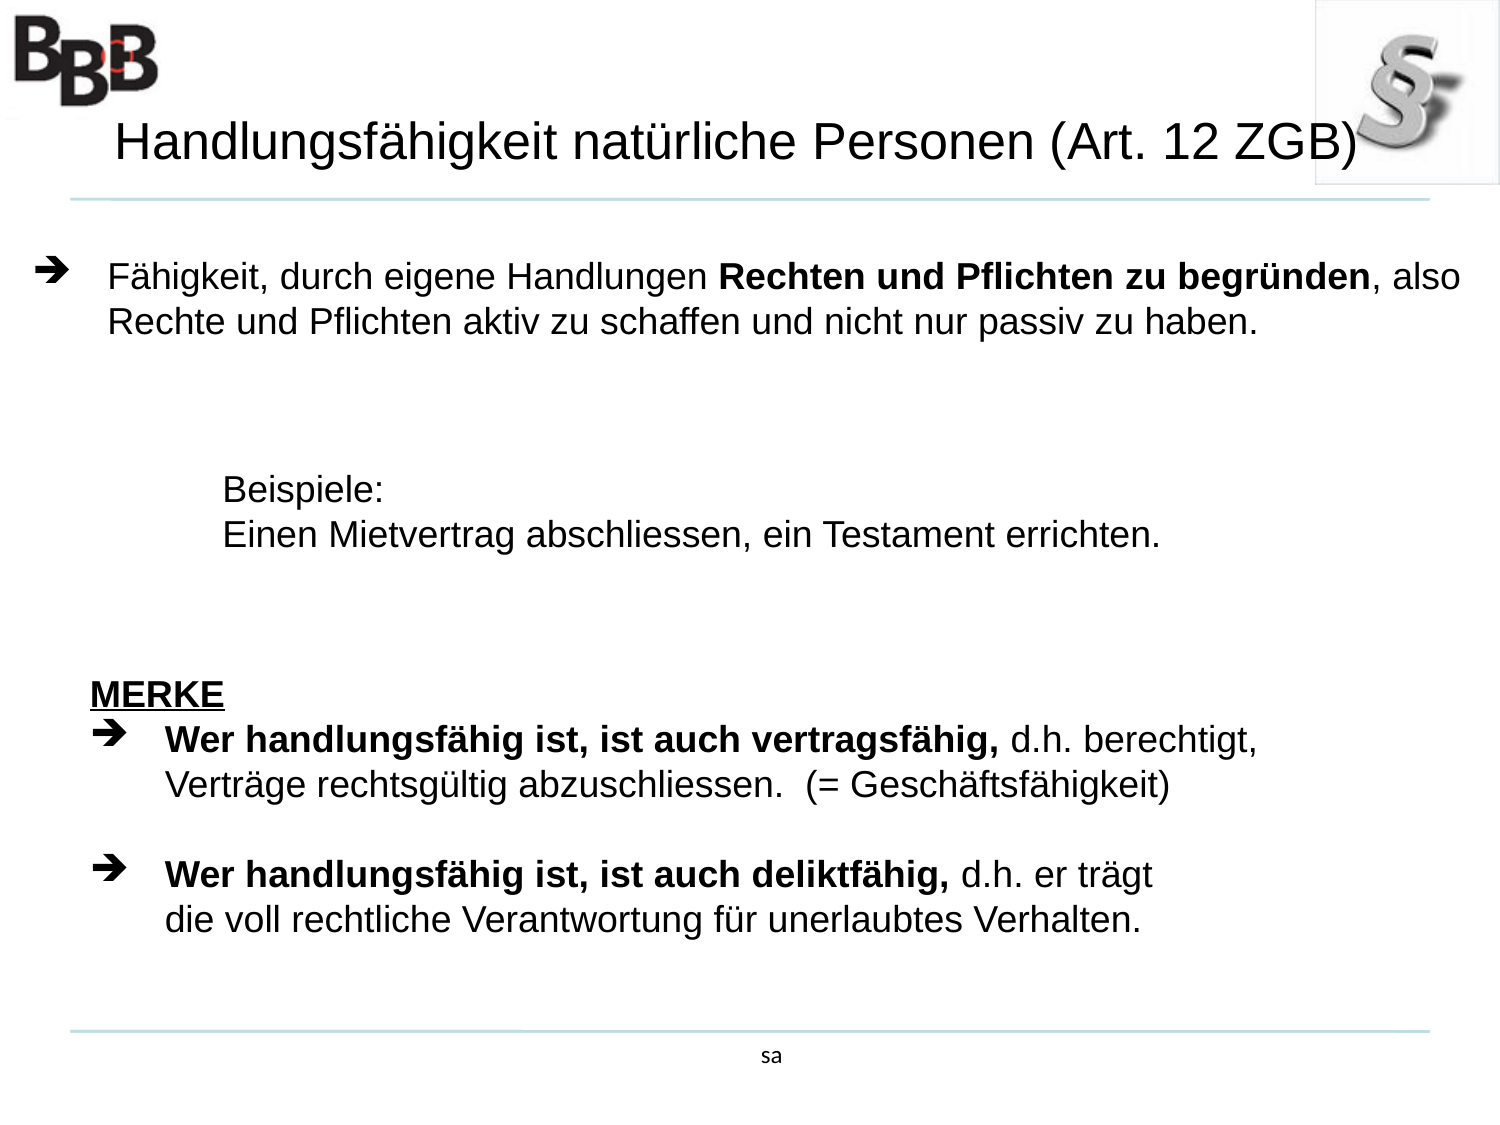

Handlungsfähigkeit natürliche Personen (Art. 12 ZGB)

Fähigkeit, durch eigene Handlungen Rechten und Pflichten zu begründen, also Rechte und Pflichten aktiv zu schaffen und nicht nur passiv zu haben.

	Beispiele:
	Einen Mietvertrag abschliessen, ein Testament errichten.
MERKE
Wer handlungsfähig ist, ist auch vertragsfähig, d.h. berechtigt, Verträge rechtsgültig abzuschliessen.  (= Geschäftsfähigkeit)

Wer handlungsfähig ist, ist auch deliktfähig, d.h. er trägt
	die voll rechtliche Verantwortung für unerlaubtes Verhalten.